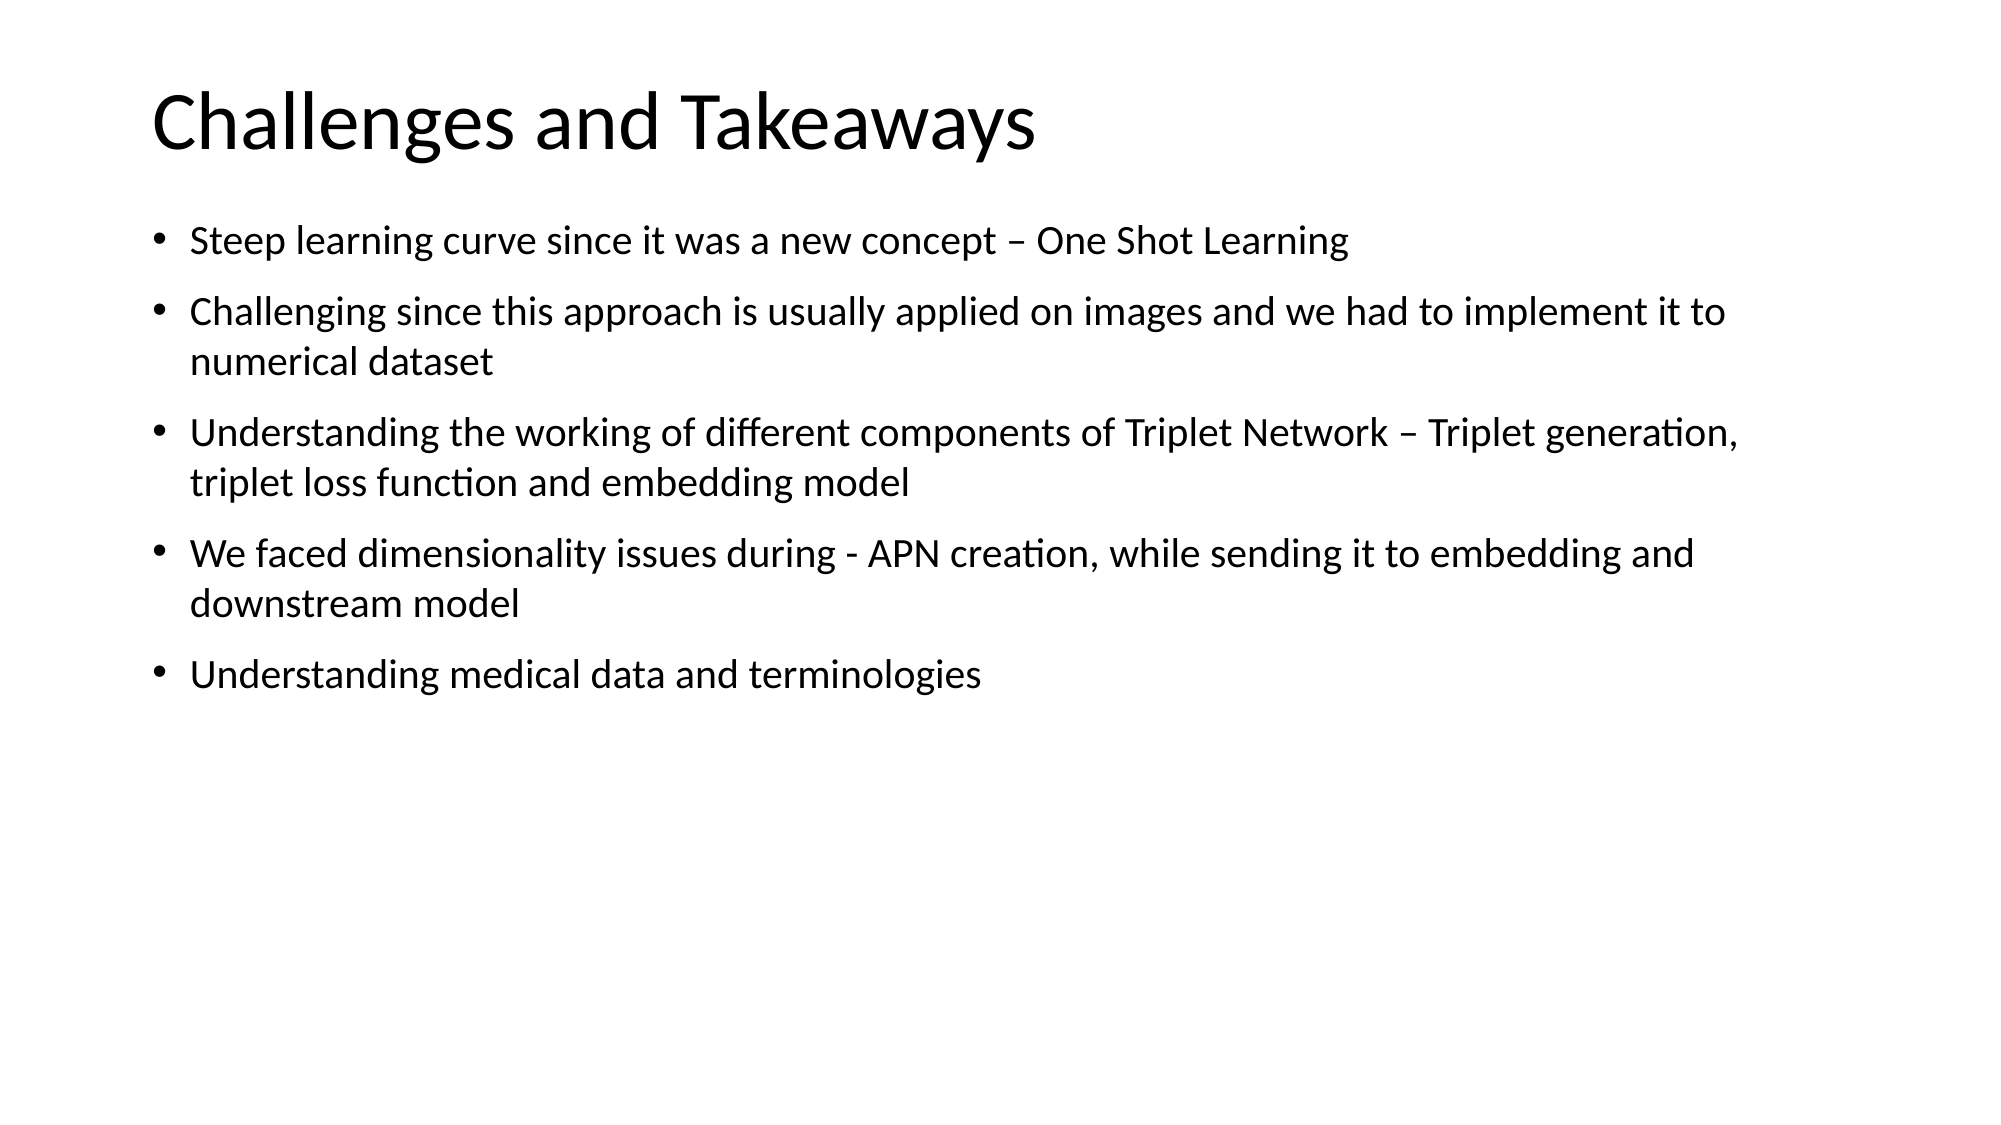

# Challenges and Takeaways
Steep learning curve since it was a new concept – One Shot Learning
Challenging since this approach is usually applied on images and we had to implement it to numerical dataset
Understanding the working of different components of Triplet Network – Triplet generation, triplet loss function and embedding model
We faced dimensionality issues during - APN creation, while sending it to embedding and downstream model
Understanding medical data and terminologies